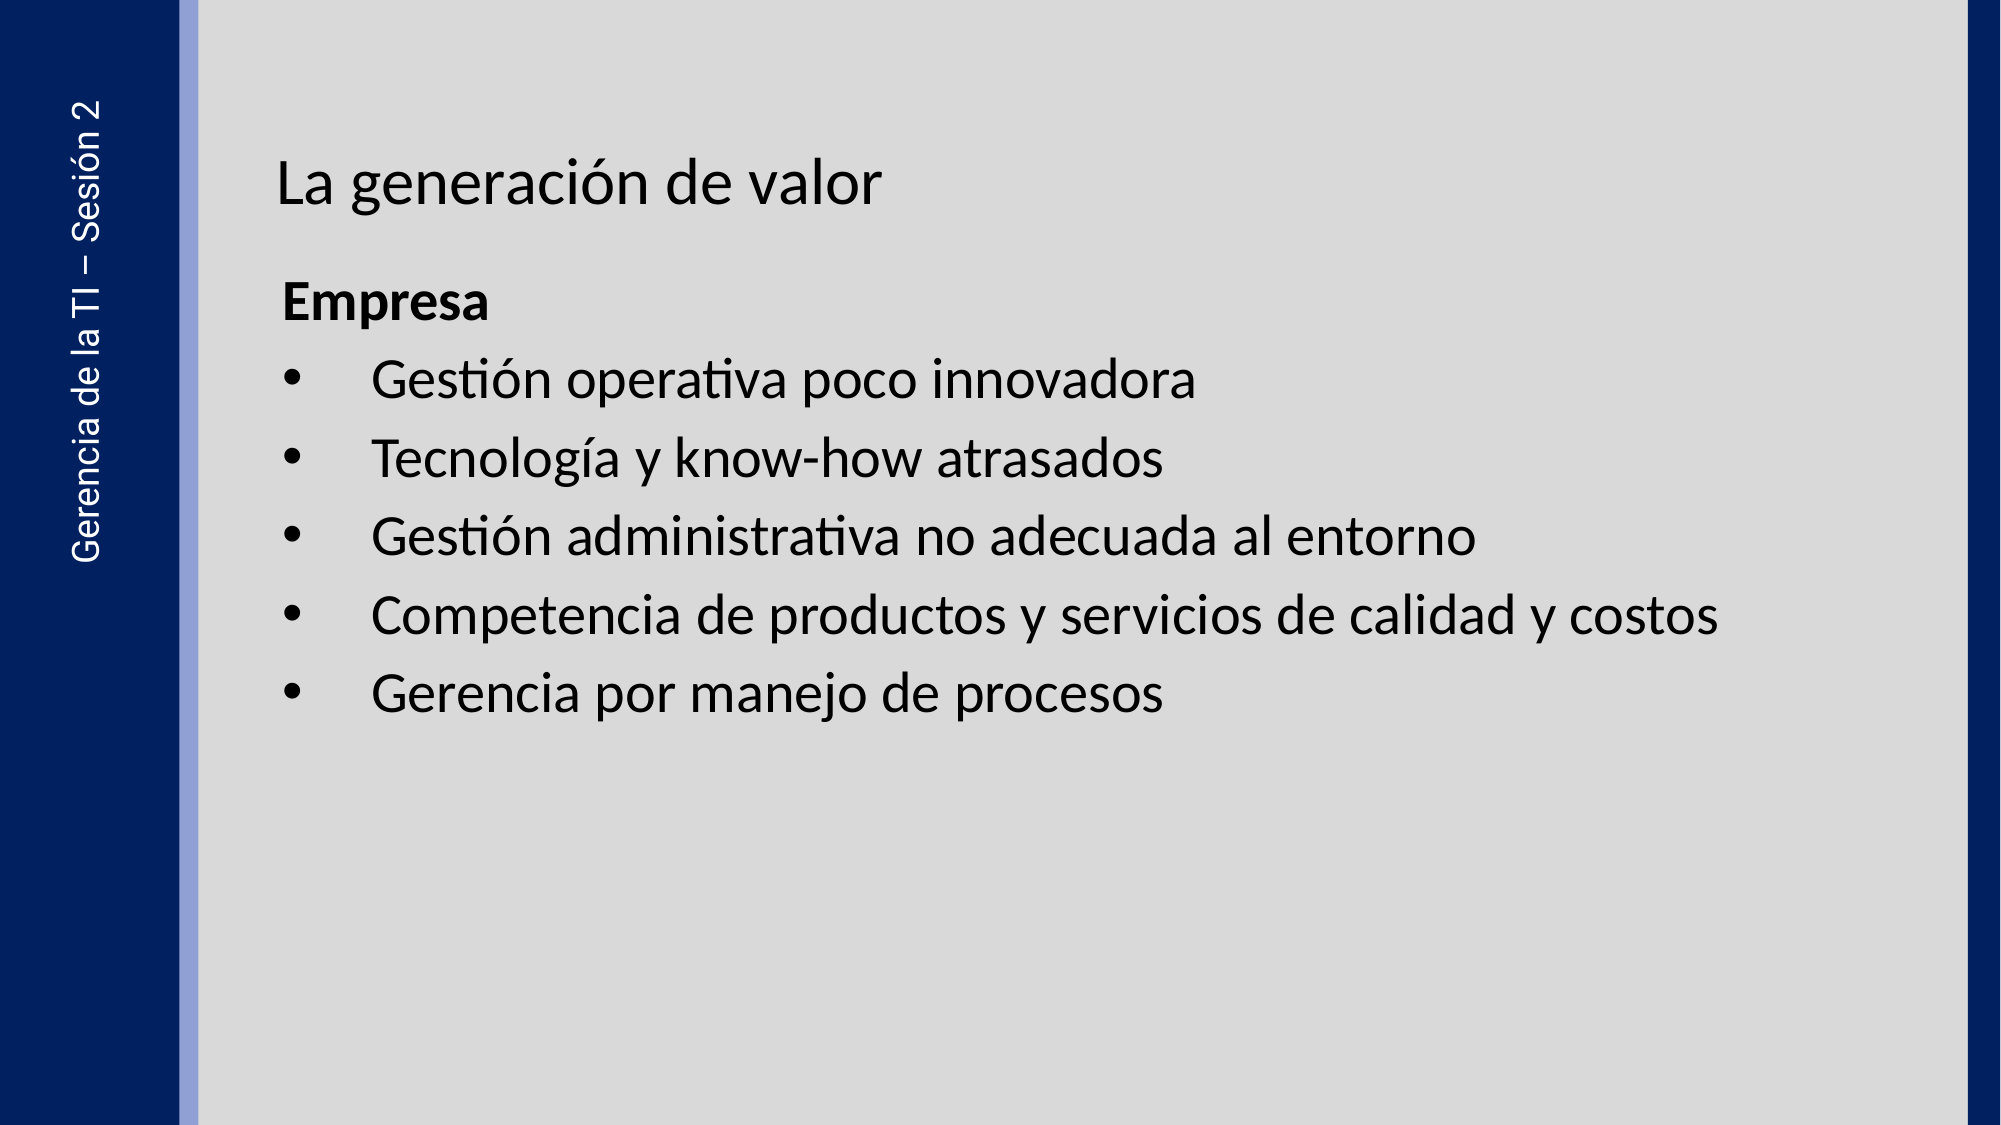

La generación de valor
Empresa
Gestión operativa poco innovadora
Tecnología y know-how atrasados
Gestión administrativa no adecuada al entorno
Competencia de productos y servicios de calidad y costos
Gerencia por manejo de procesos

Gerencia de la TI – Sesión 2